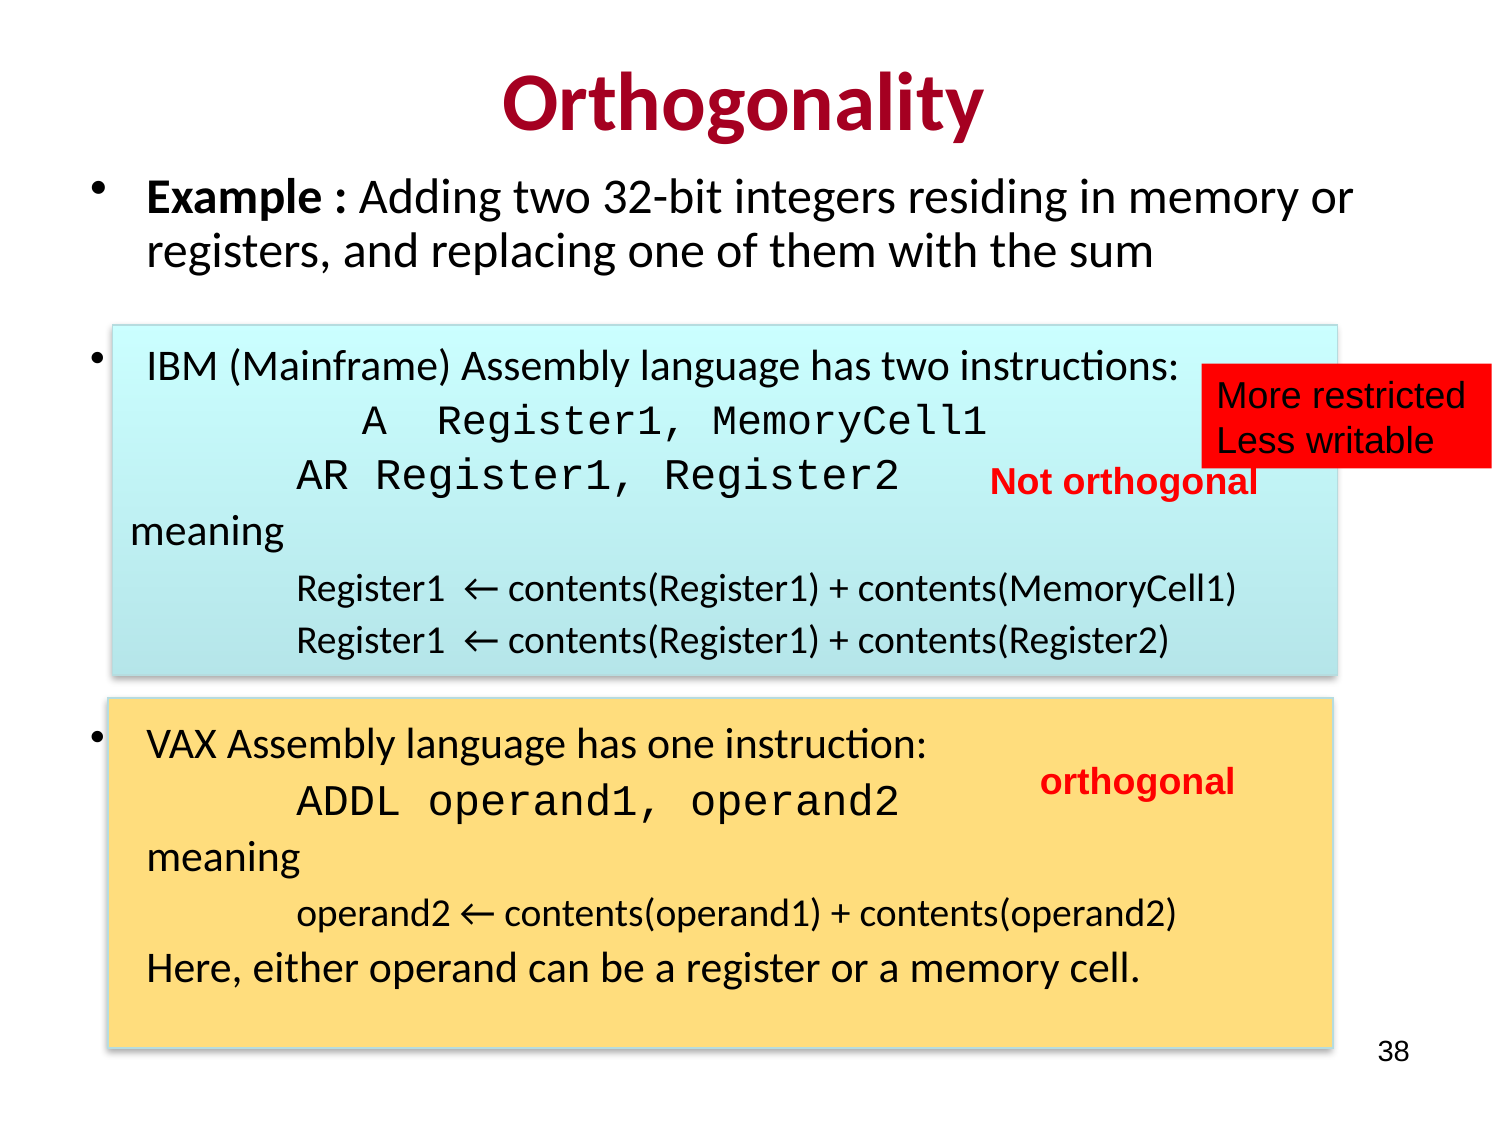

# Orthogonality
Example : Adding two 32-bit integers residing in memory or registers, and replacing one of them with the sum

IBM (Mainframe) Assembly language has two instructions:
		A  Register1, MemoryCell1
		AR Register1, Register2
    meaning
		Register1  ← contents(Register1) + contents(MemoryCell1)
		Register1  ← contents(Register1) + contents(Register2)

VAX Assembly language has one instruction:
		ADDL operand1, operand2
	meaning
		operand2 ← contents(operand1) + contents(operand2)
	Here, either operand can be a register or a memory cell.

More restricted
Less writable
Not orthogonal

orthogonal
38